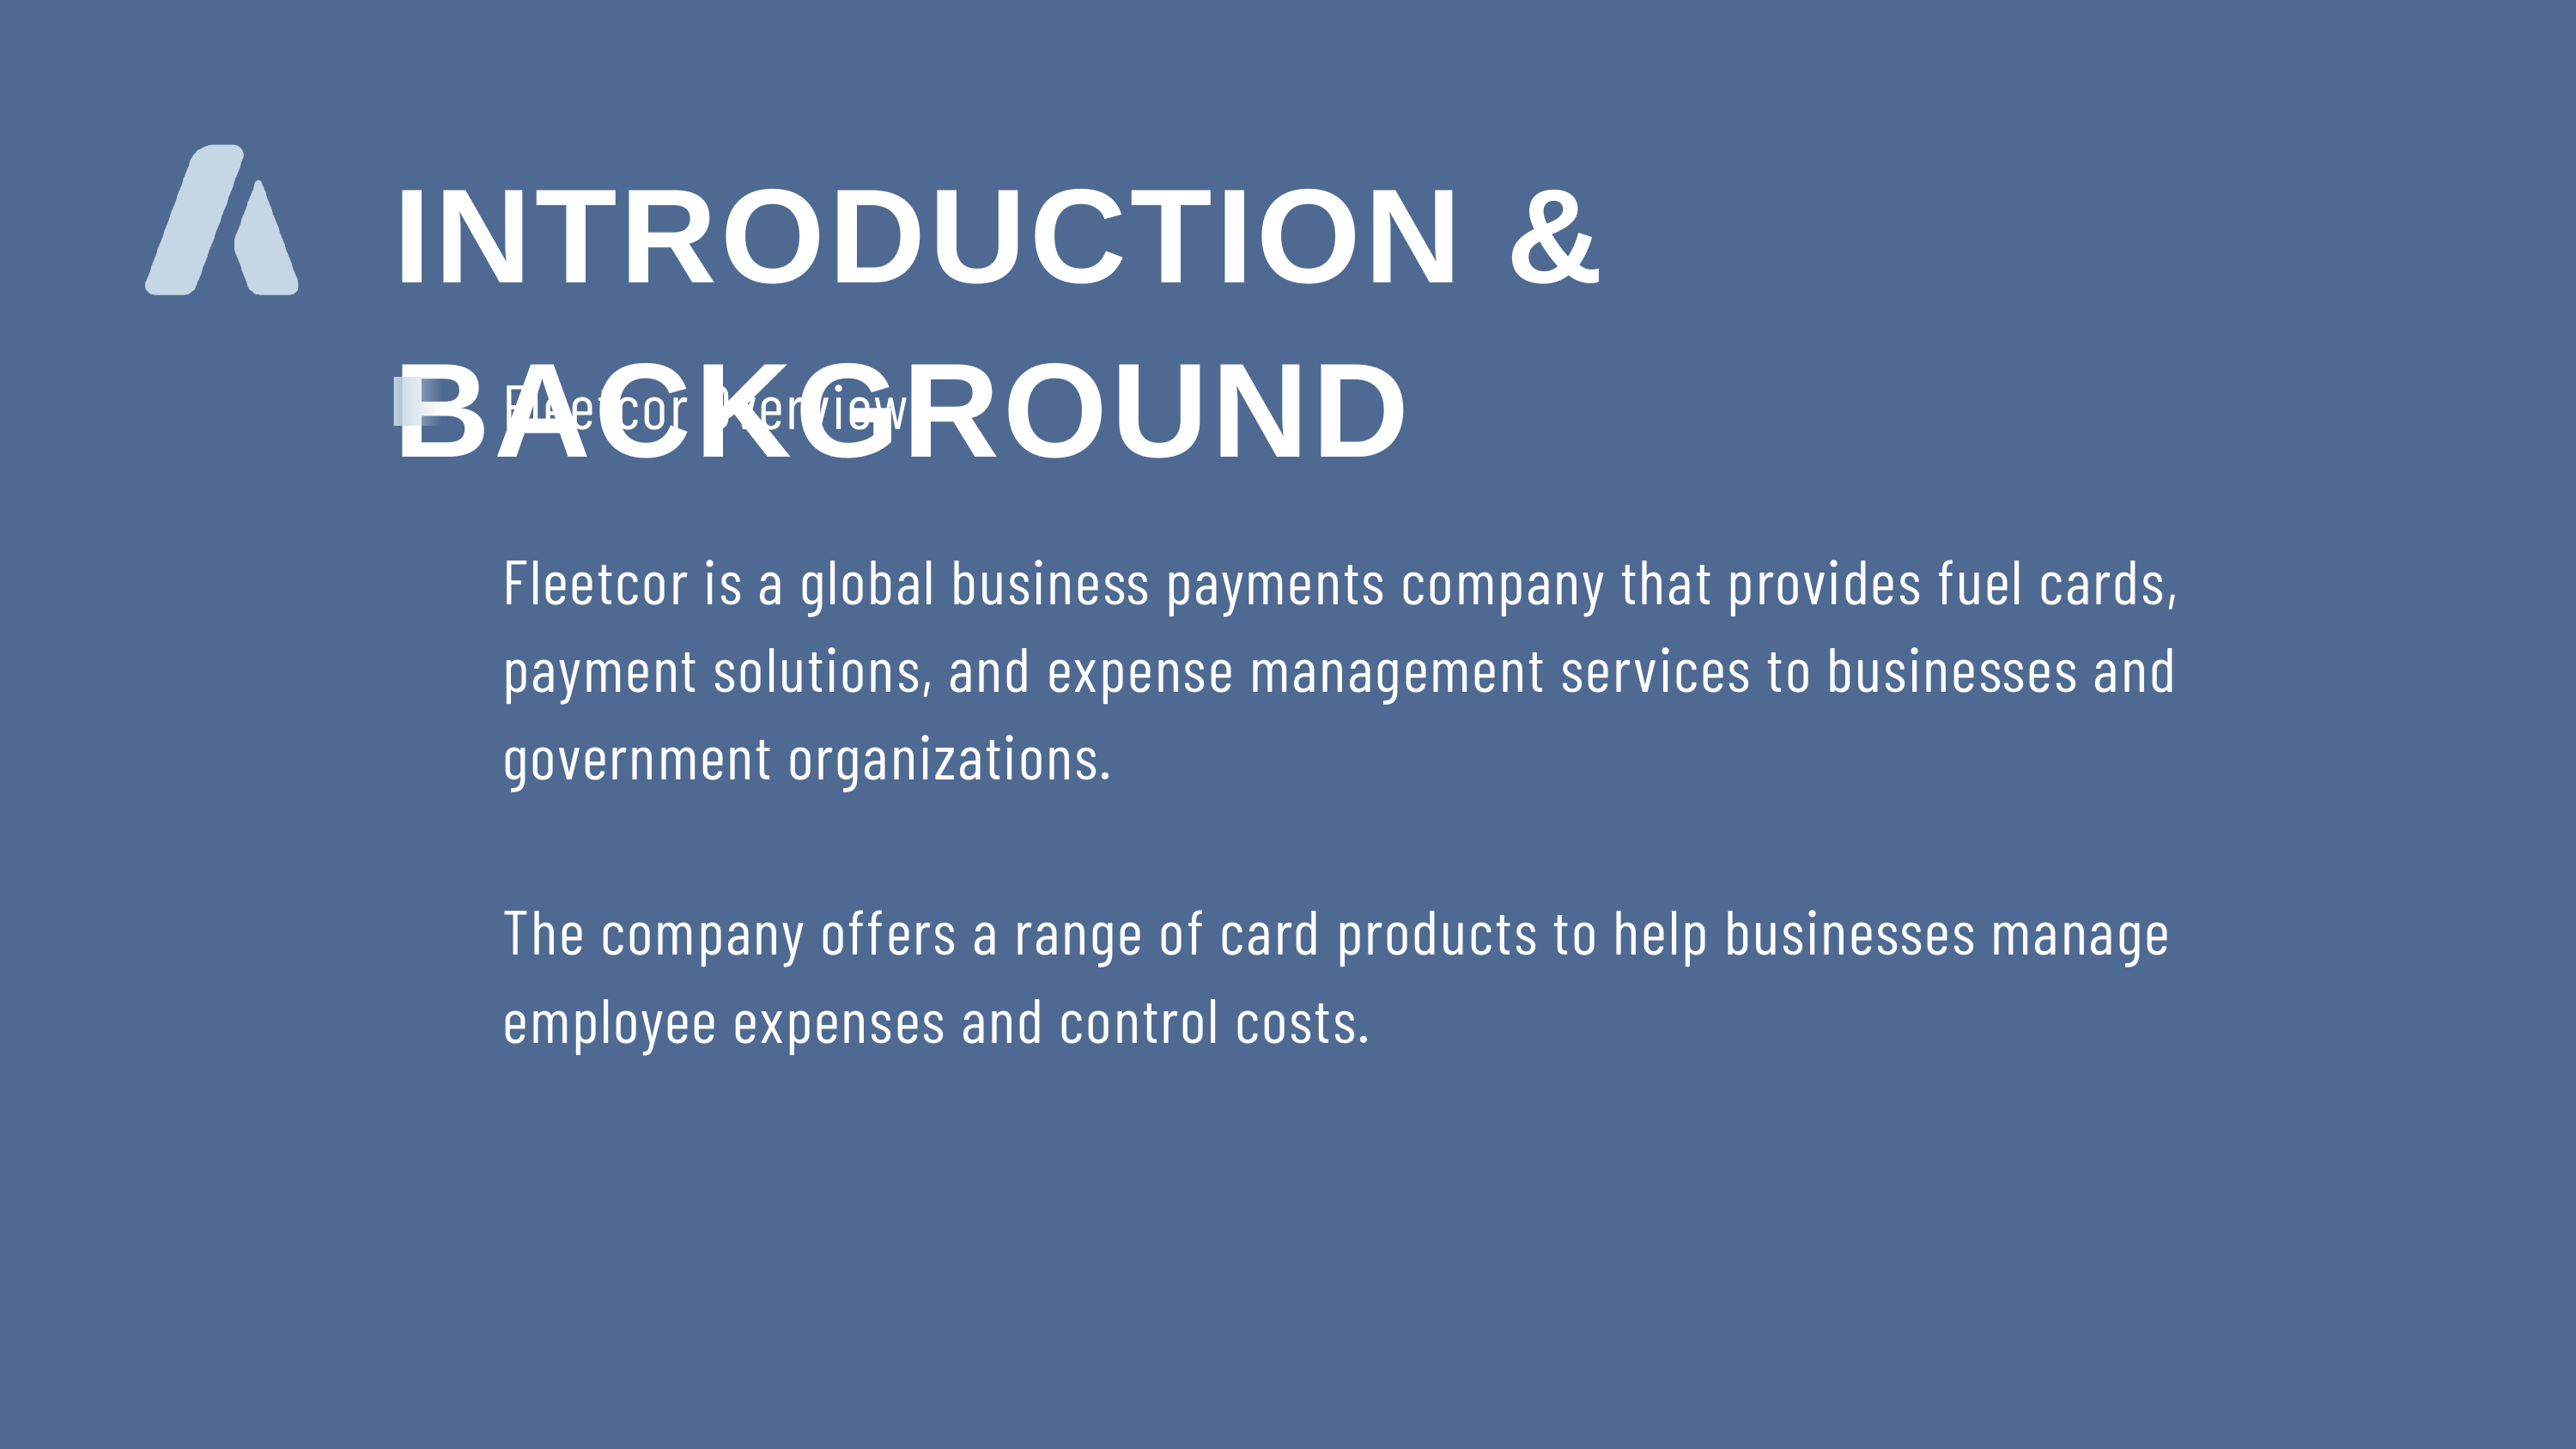

INTRODUCTION & BACKGROUND

Fleetcor Overview

Fleetcor is a global business payments company that provides fuel cards, payment solutions, and expense management services to businesses and government organizations.

The company offers a range of card products to help businesses manage employee expenses and control costs.